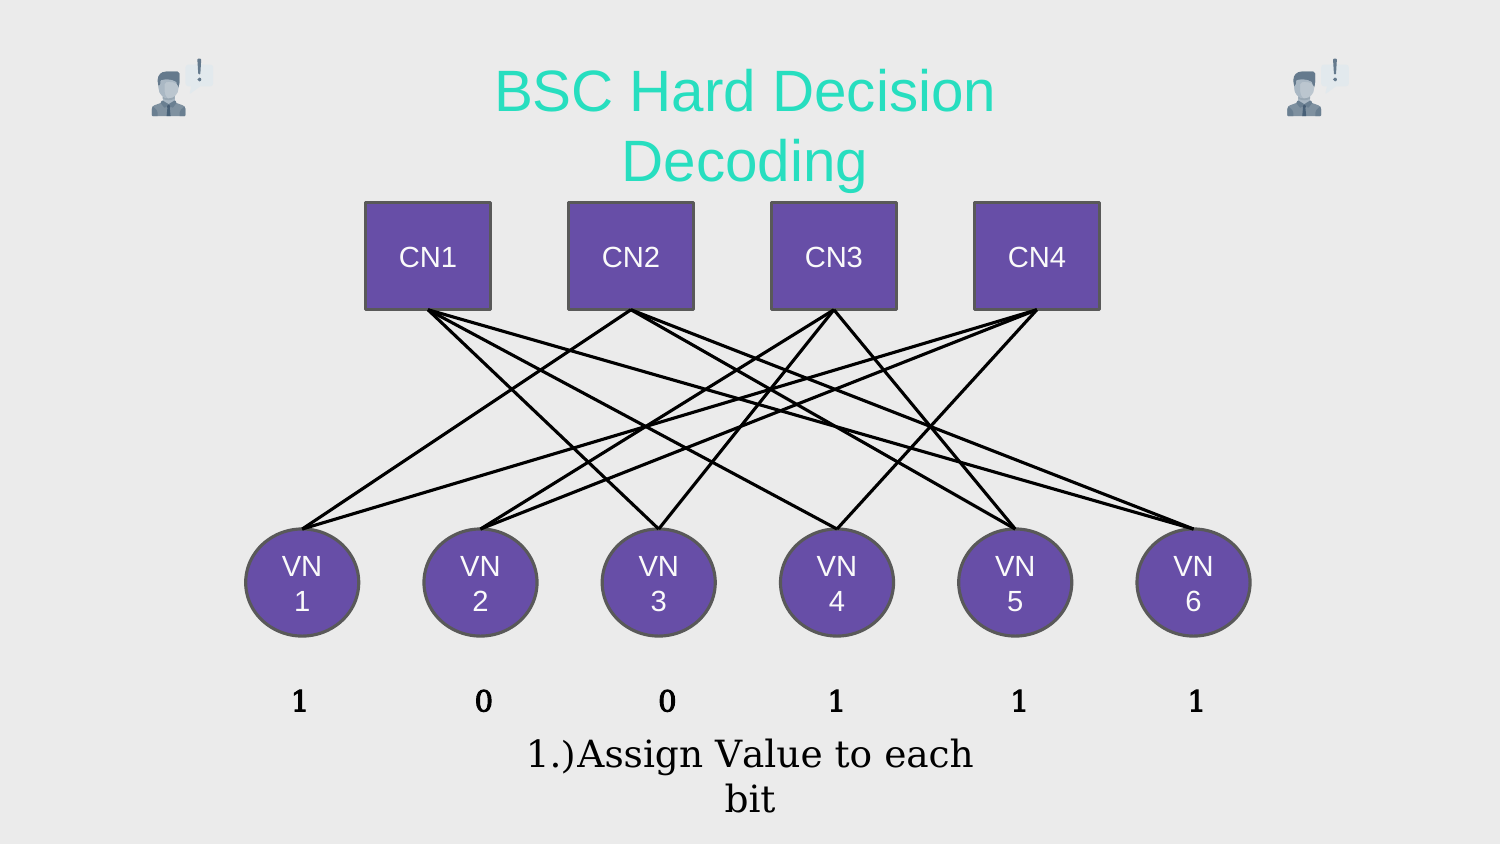

BSC Hard Decision Decoding

CN1
CN2
CN3
CN4
VN1
VN2
VN3
VN4
VN5
VN6
0
1
1
1
1
0
1.)Assign Value to each bit